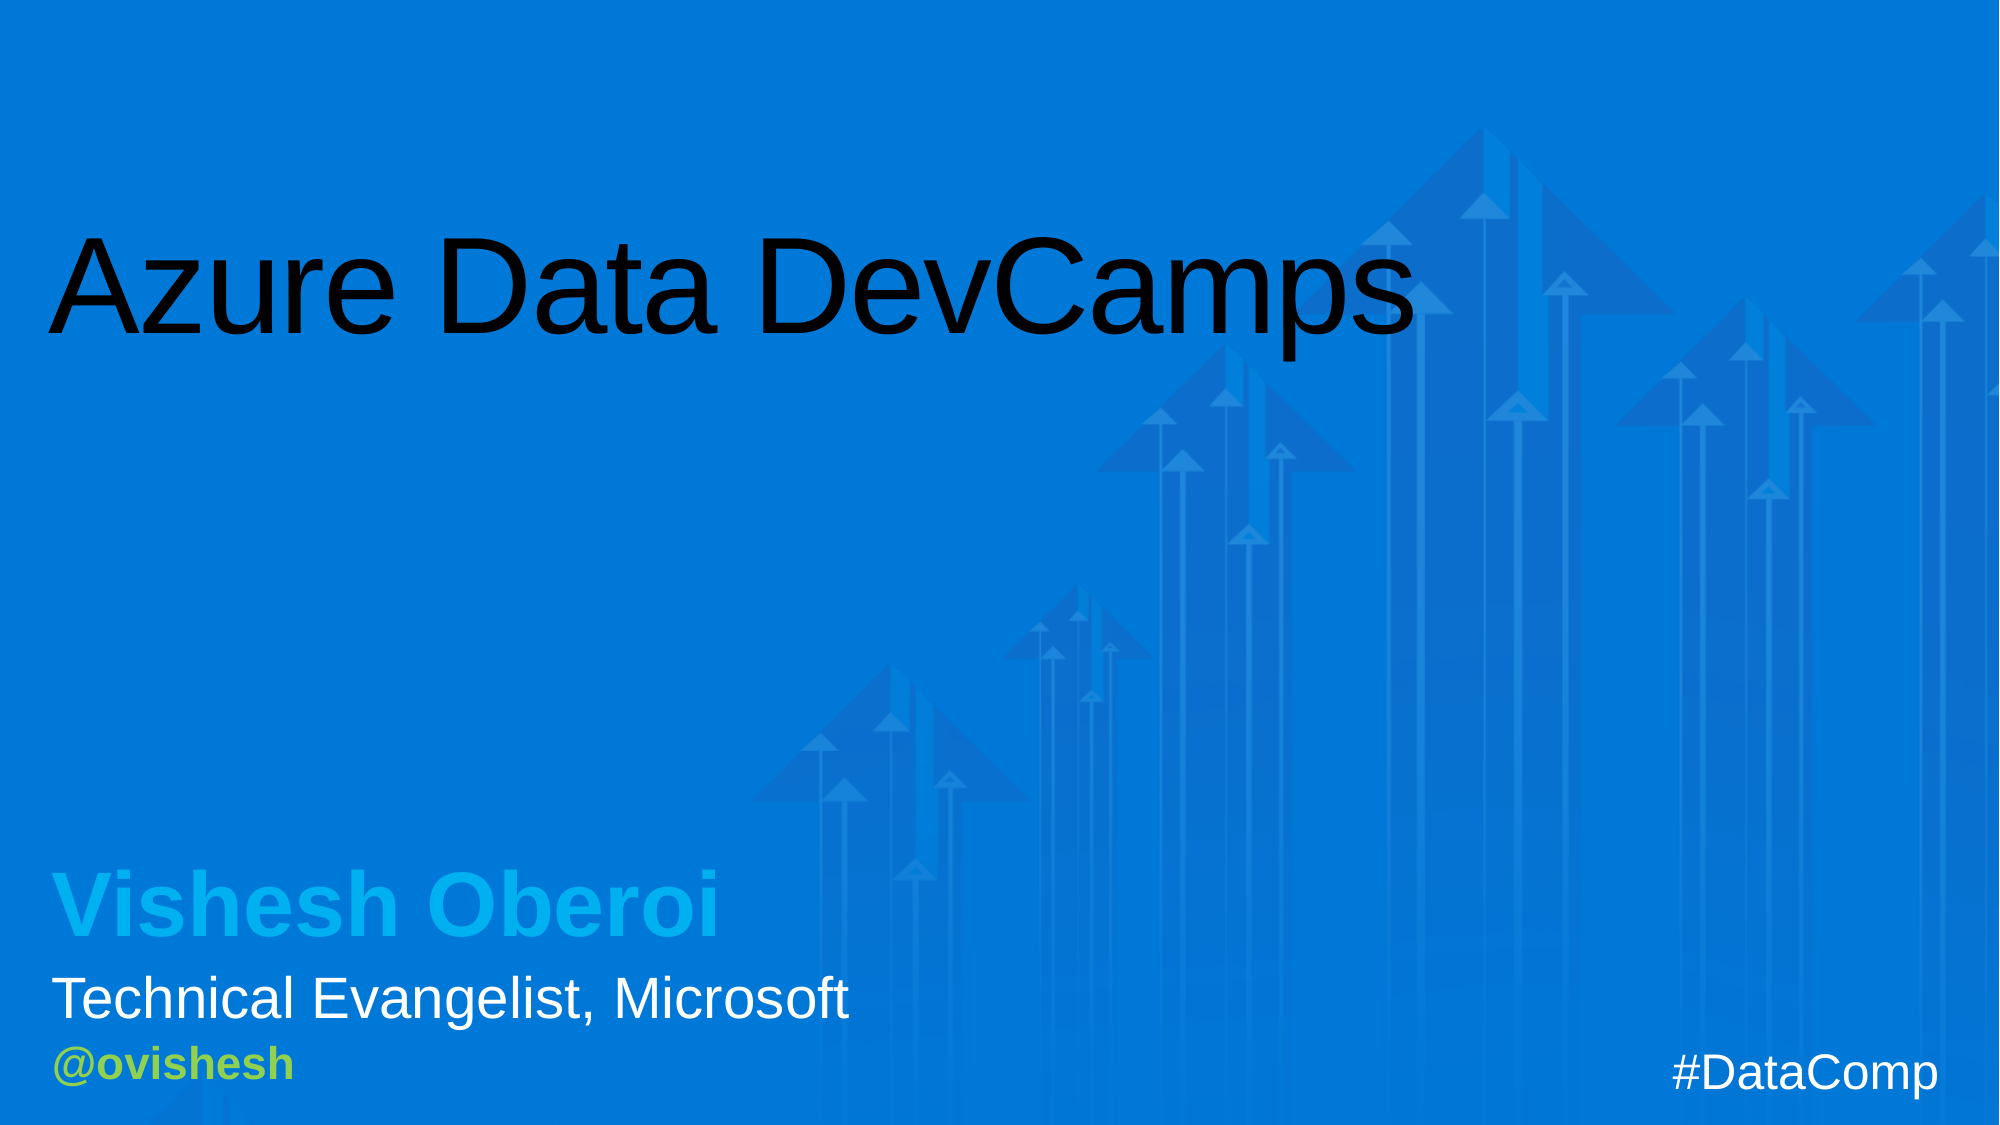

# Azure Data DevCamps
Vishesh Oberoi
Technical Evangelist, Microsoft
@ovishesh
#DataComp